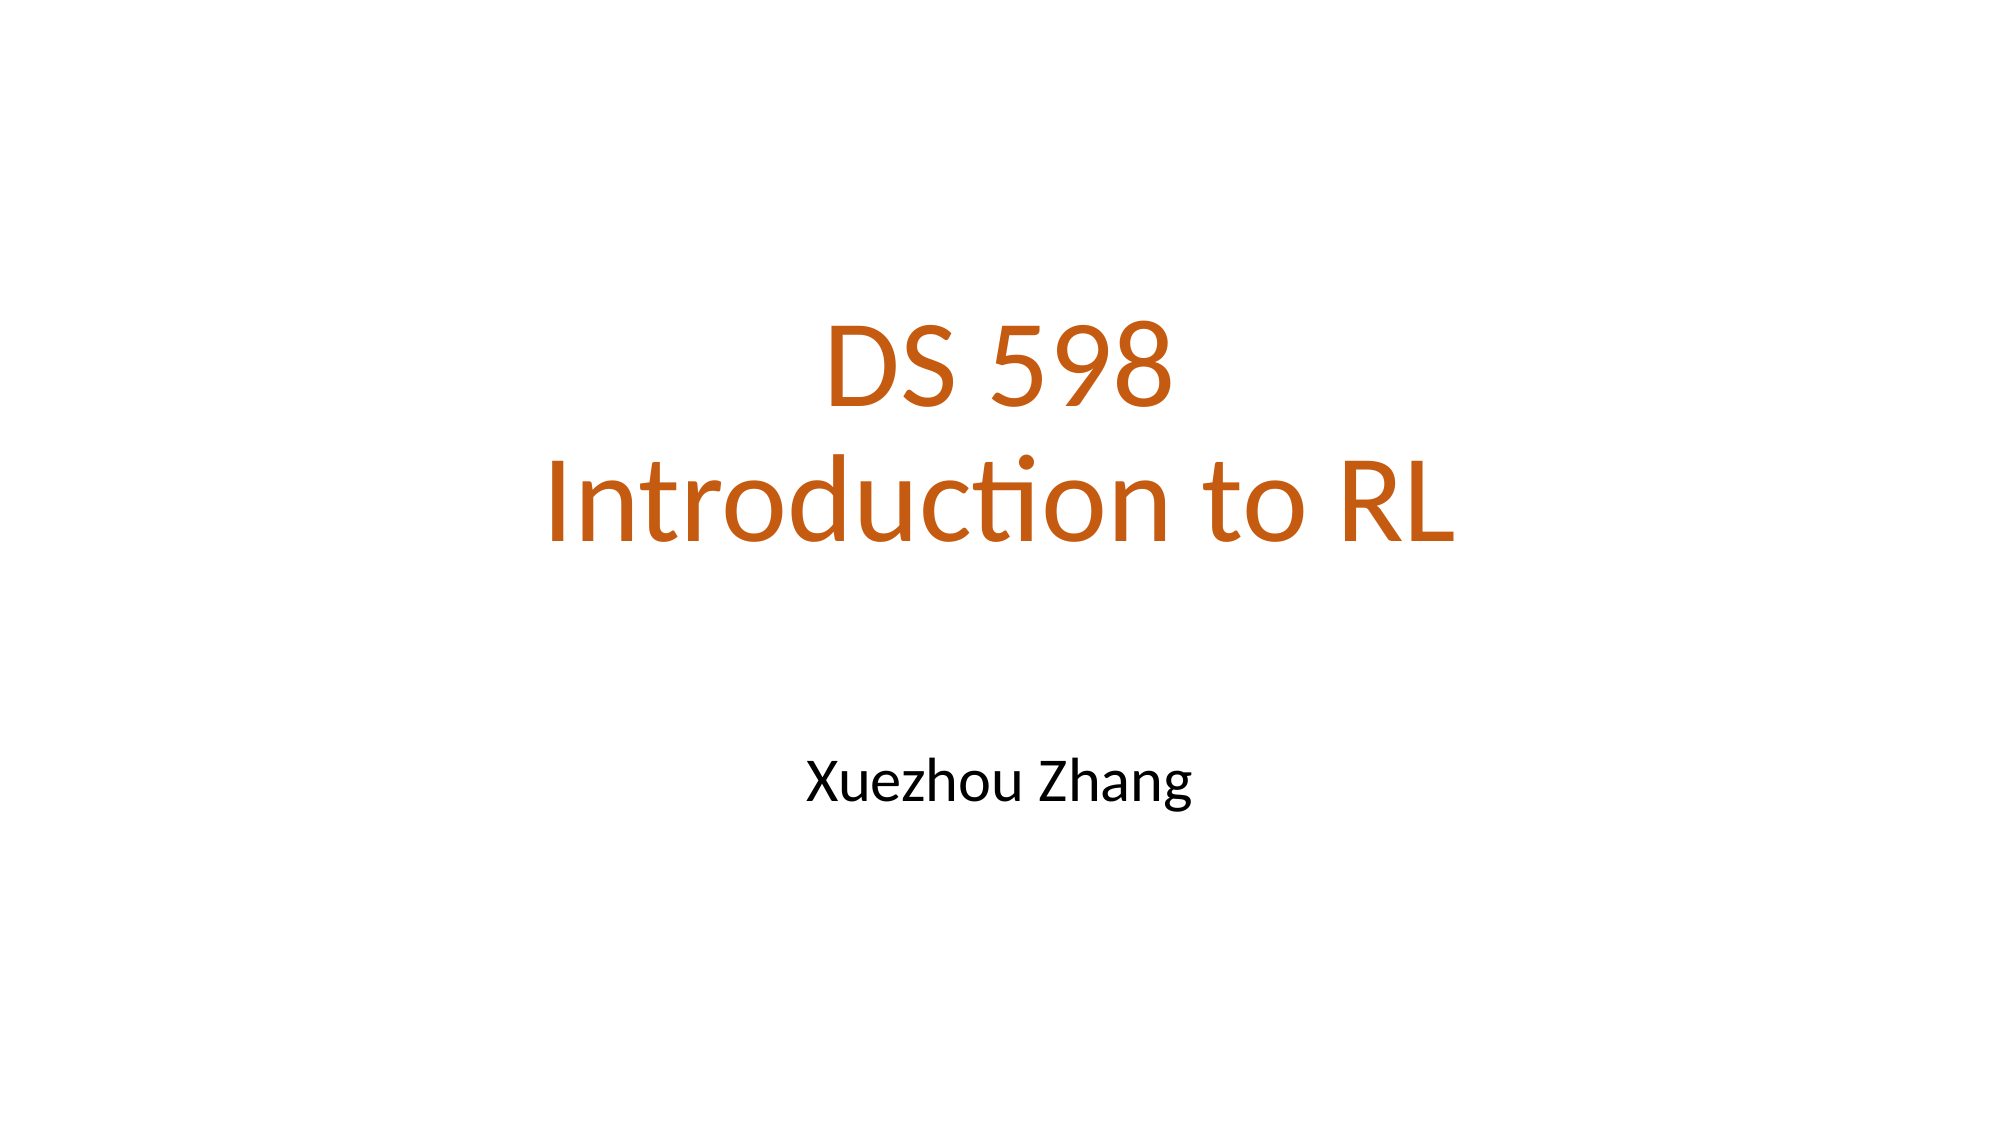

# DS 598 Introduction to RL
Xuezhou Zhang